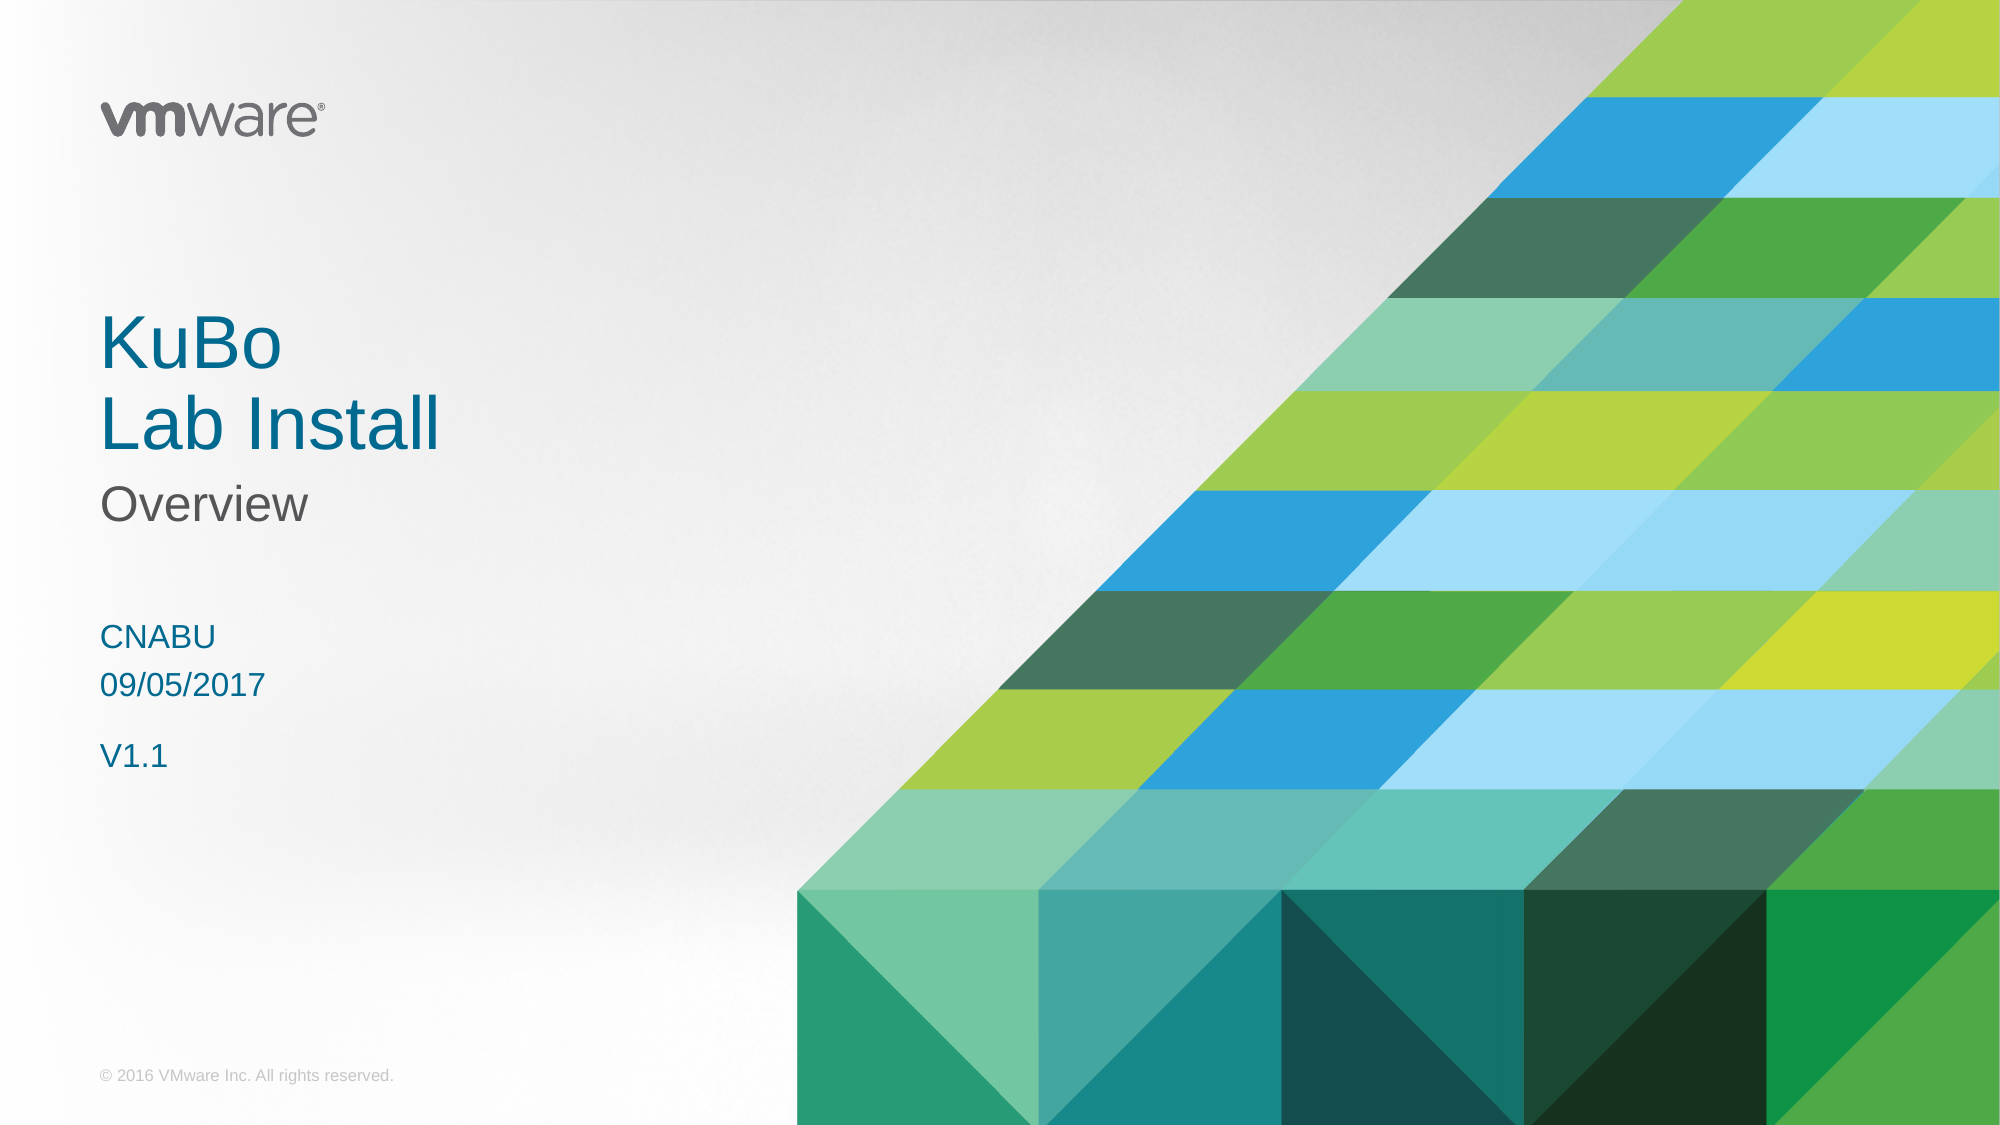

# KuBo Lab Install
Overview
CNABU
09/05/2017

V1.1